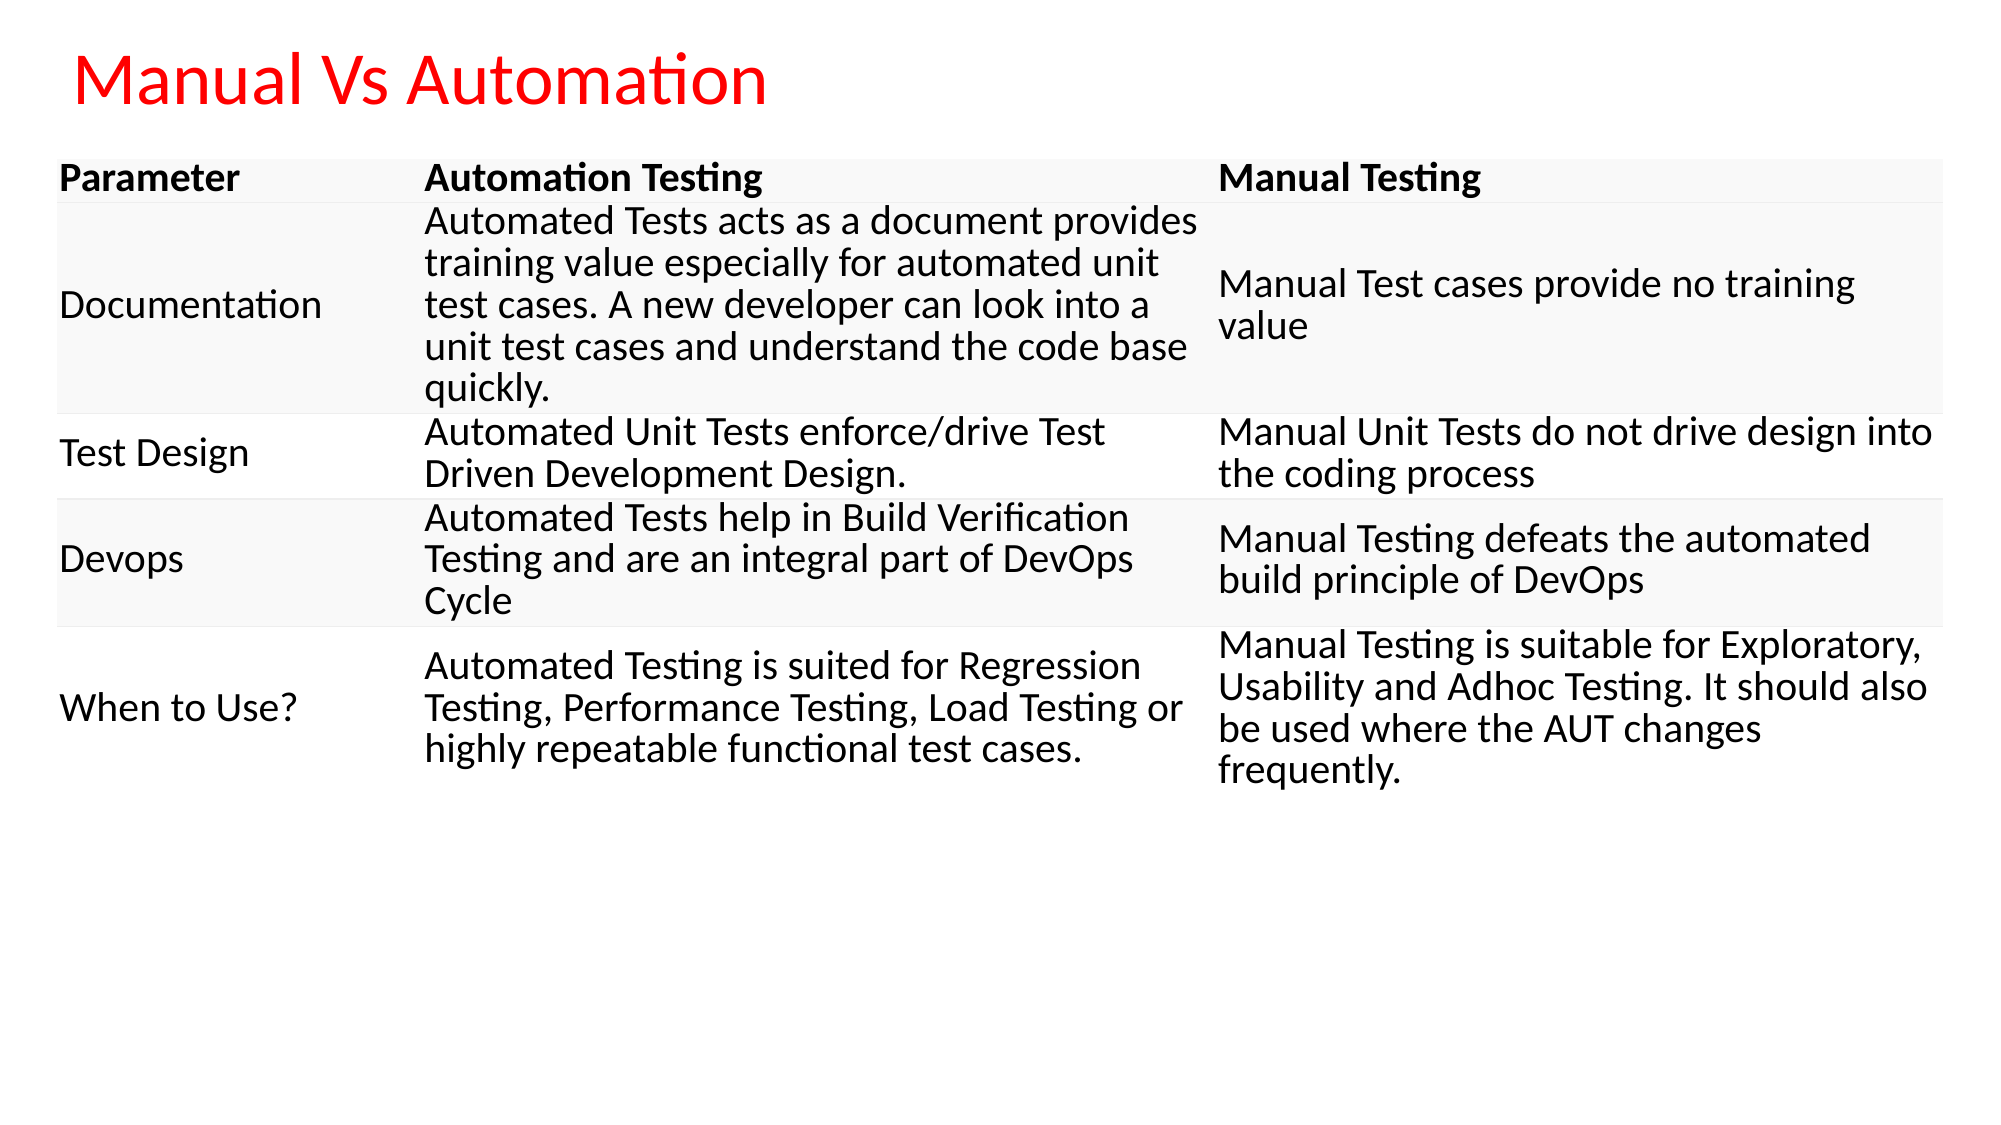

# Manual Vs Automation
| Parameter | Automation Testing | Manual Testing |
| --- | --- | --- |
| Documentation | Automated Tests acts as a document provides training value especially for automated unit test cases. A new developer can look into a unit test cases and understand the code base quickly. | Manual Test cases provide no training value |
| Test Design | Automated Unit Tests enforce/drive Test Driven Development Design. | Manual Unit Tests do not drive design into the coding process |
| Devops | Automated Tests help in Build Verification Testing and are an integral part of DevOps Cycle | Manual Testing defeats the automated build principle of DevOps |
| When to Use? | Automated Testing is suited for Regression Testing, Performance Testing, Load Testing or highly repeatable functional test cases. | Manual Testing is suitable for Exploratory, Usability and Adhoc Testing. It should also be used where the AUT changes frequently. |